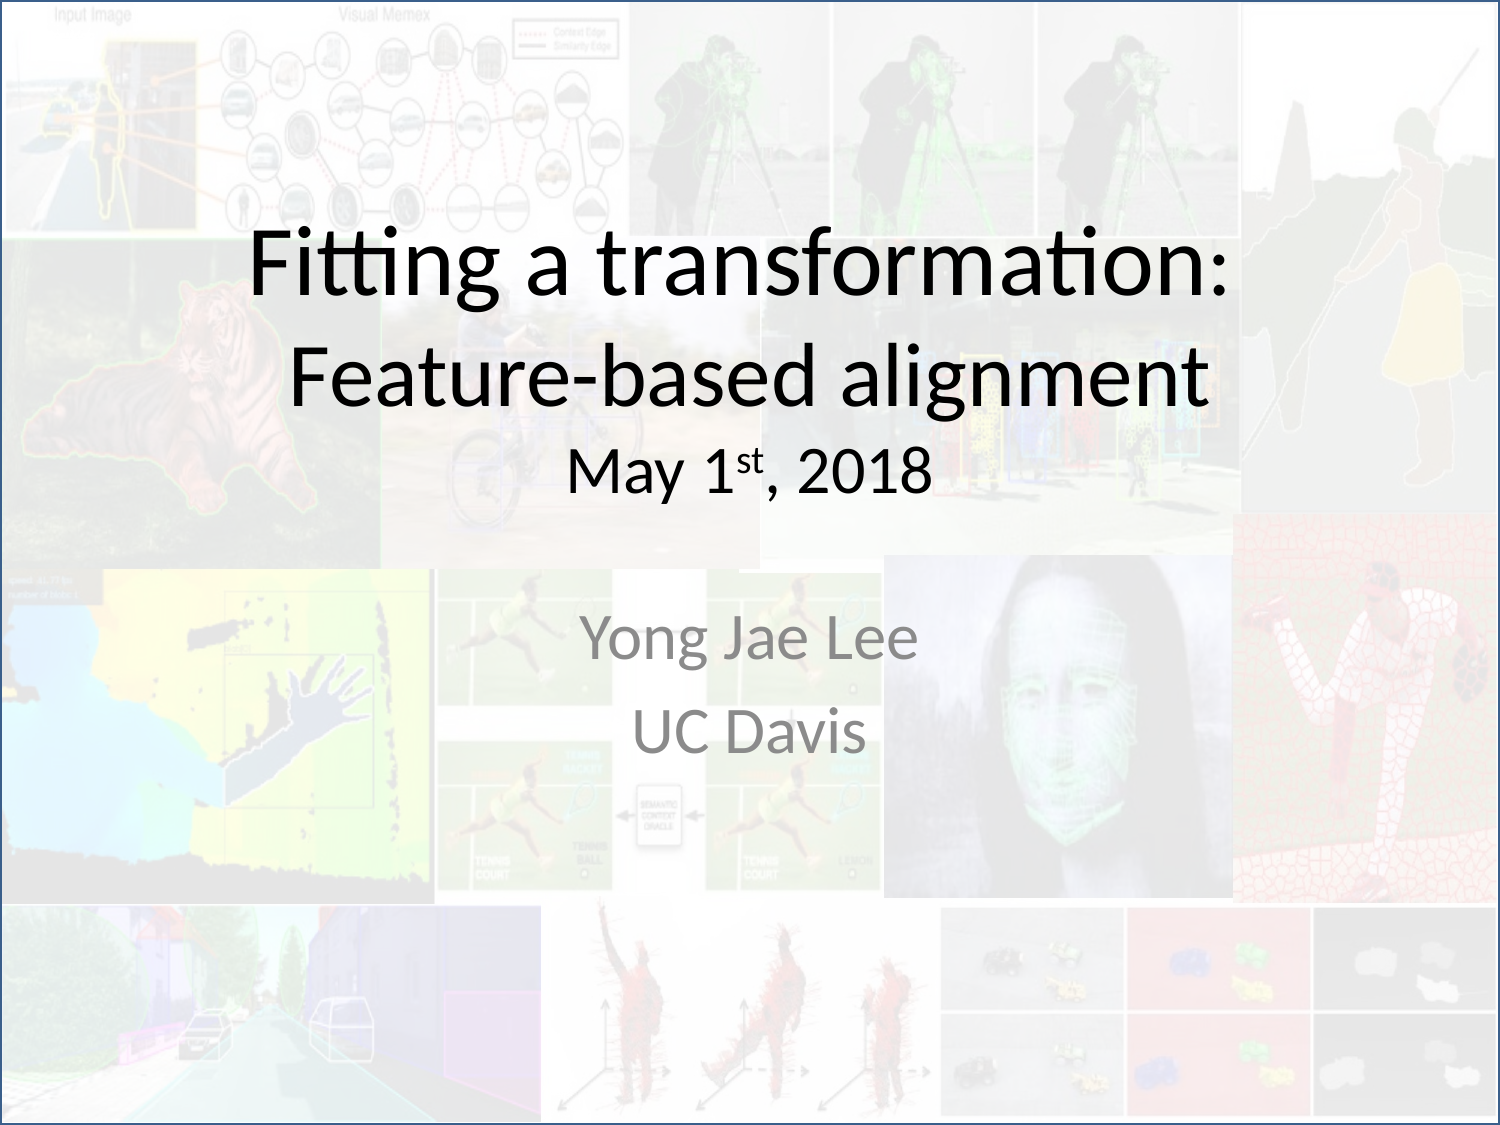

# Fitting a transformation: Feature-based alignment May 1st, 2018
Yong Jae Lee
UC Davis